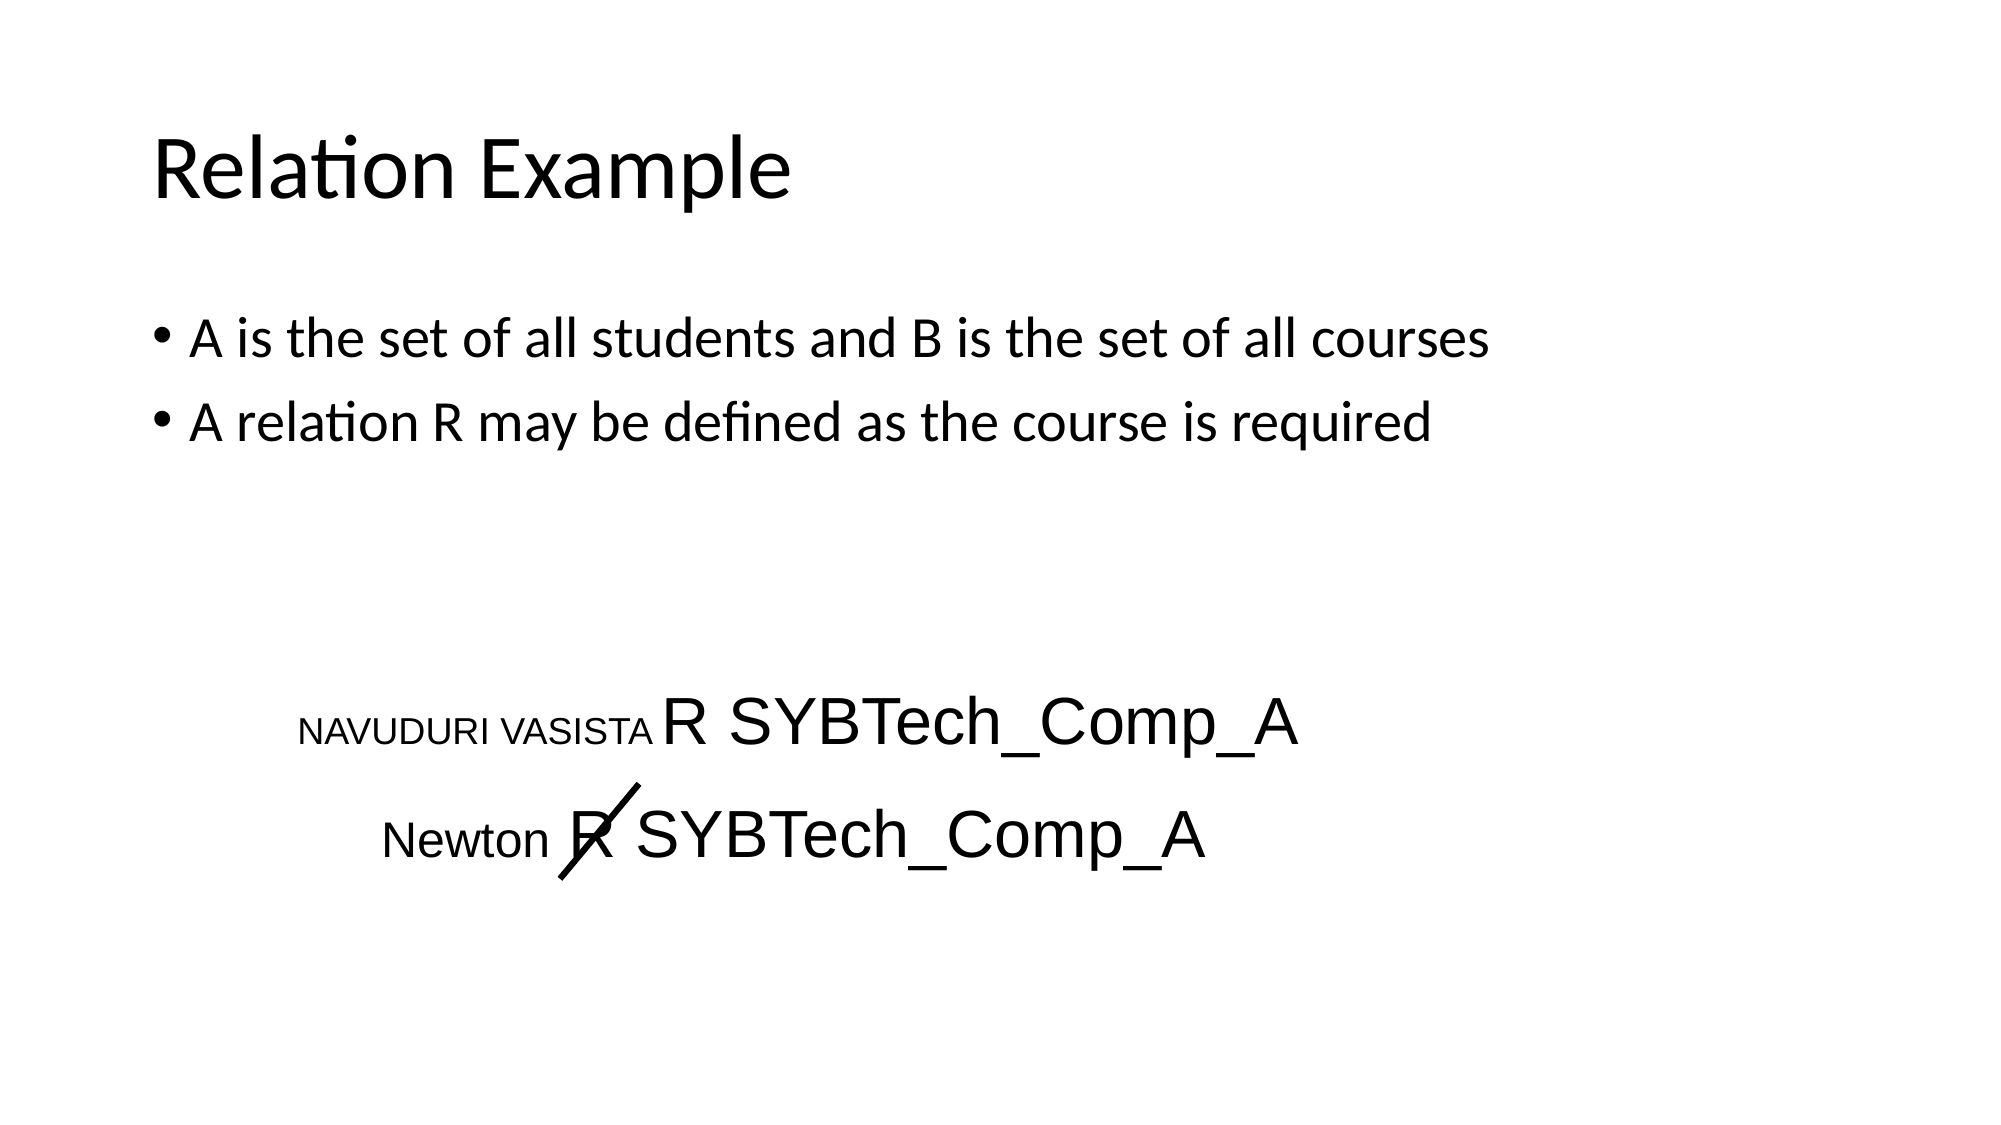

# Relation Example
A is the set of all students and B is the set of all courses
A relation R may be defined as the course is required
NAVUDURI VASISTA R SYBTech_Comp_A
Newton R SYBTech_Comp_A